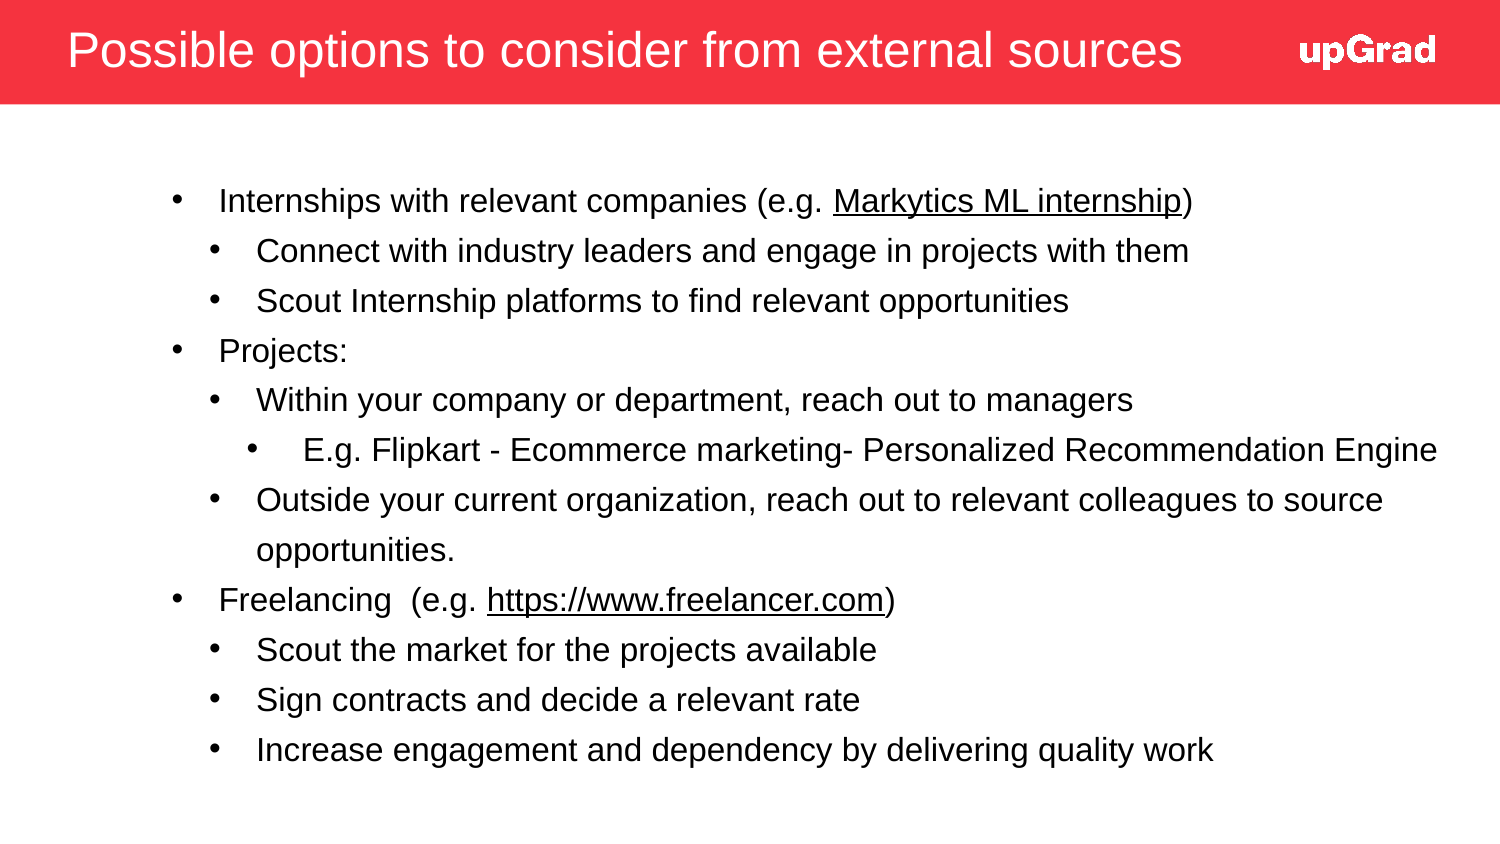

# Possible options to consider from external sources
Internships with relevant companies (e.g. Markytics ML internship)
Connect with industry leaders and engage in projects with them
Scout Internship platforms to find relevant opportunities
Projects:
Within your company or department, reach out to managers
E.g. Flipkart - Ecommerce marketing- Personalized Recommendation Engine
Outside your current organization, reach out to relevant colleagues to source opportunities.
Freelancing  (e.g. https://www.freelancer.com)
Scout the market for the projects available
Sign contracts and decide a relevant rate
Increase engagement and dependency by delivering quality work